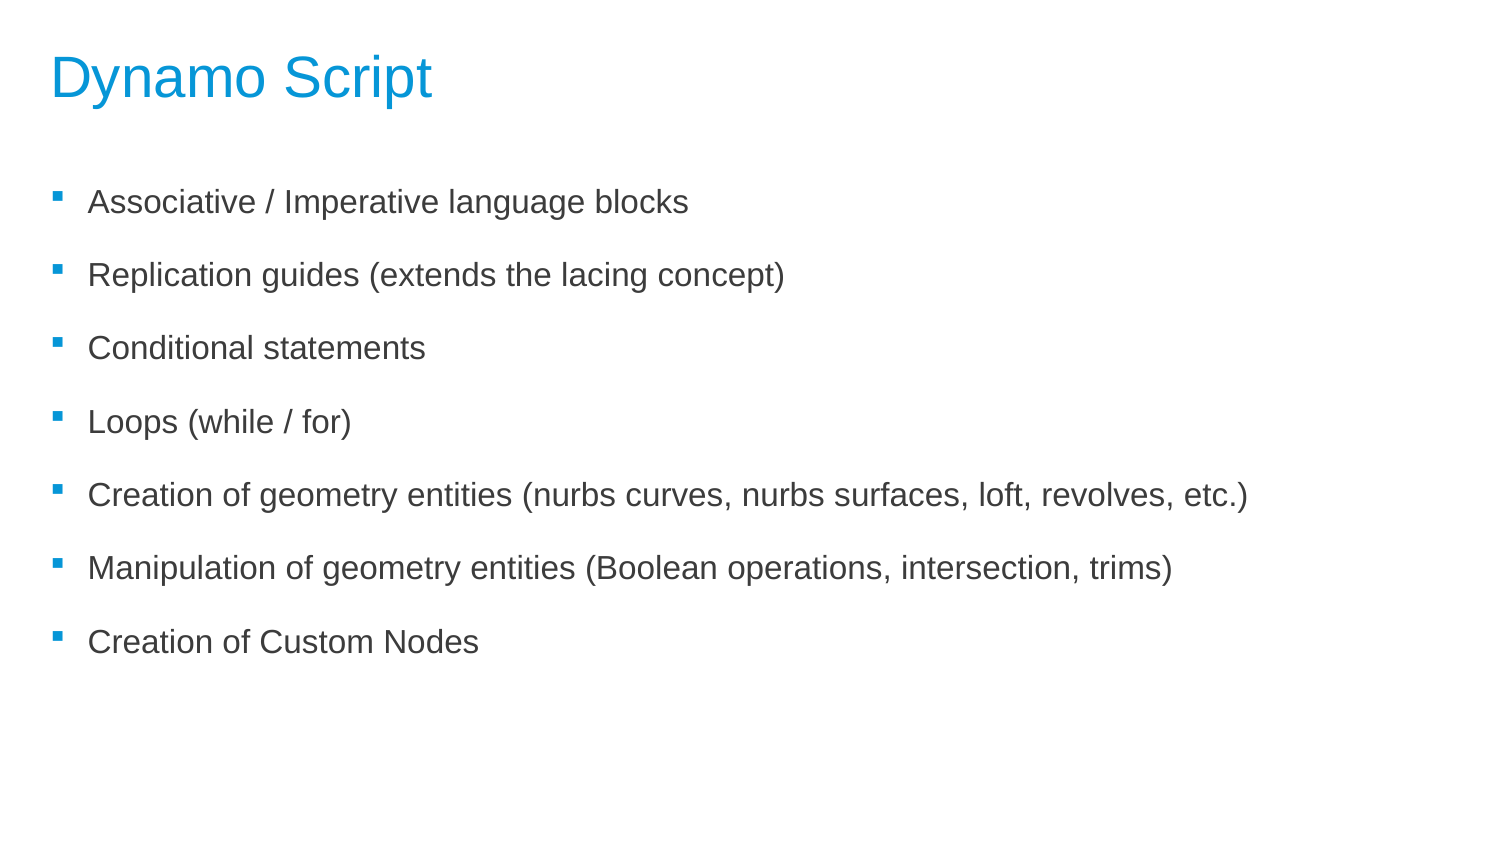

# Dynamo Script

Associative / Imperative language blocks
Replication guides (extends the lacing concept)
Conditional statements
Loops (while / for)
Creation of geometry entities (nurbs curves, nurbs surfaces, loft, revolves, etc.)
Manipulation of geometry entities (Boolean operations, intersection, trims)
Creation of Custom Nodes